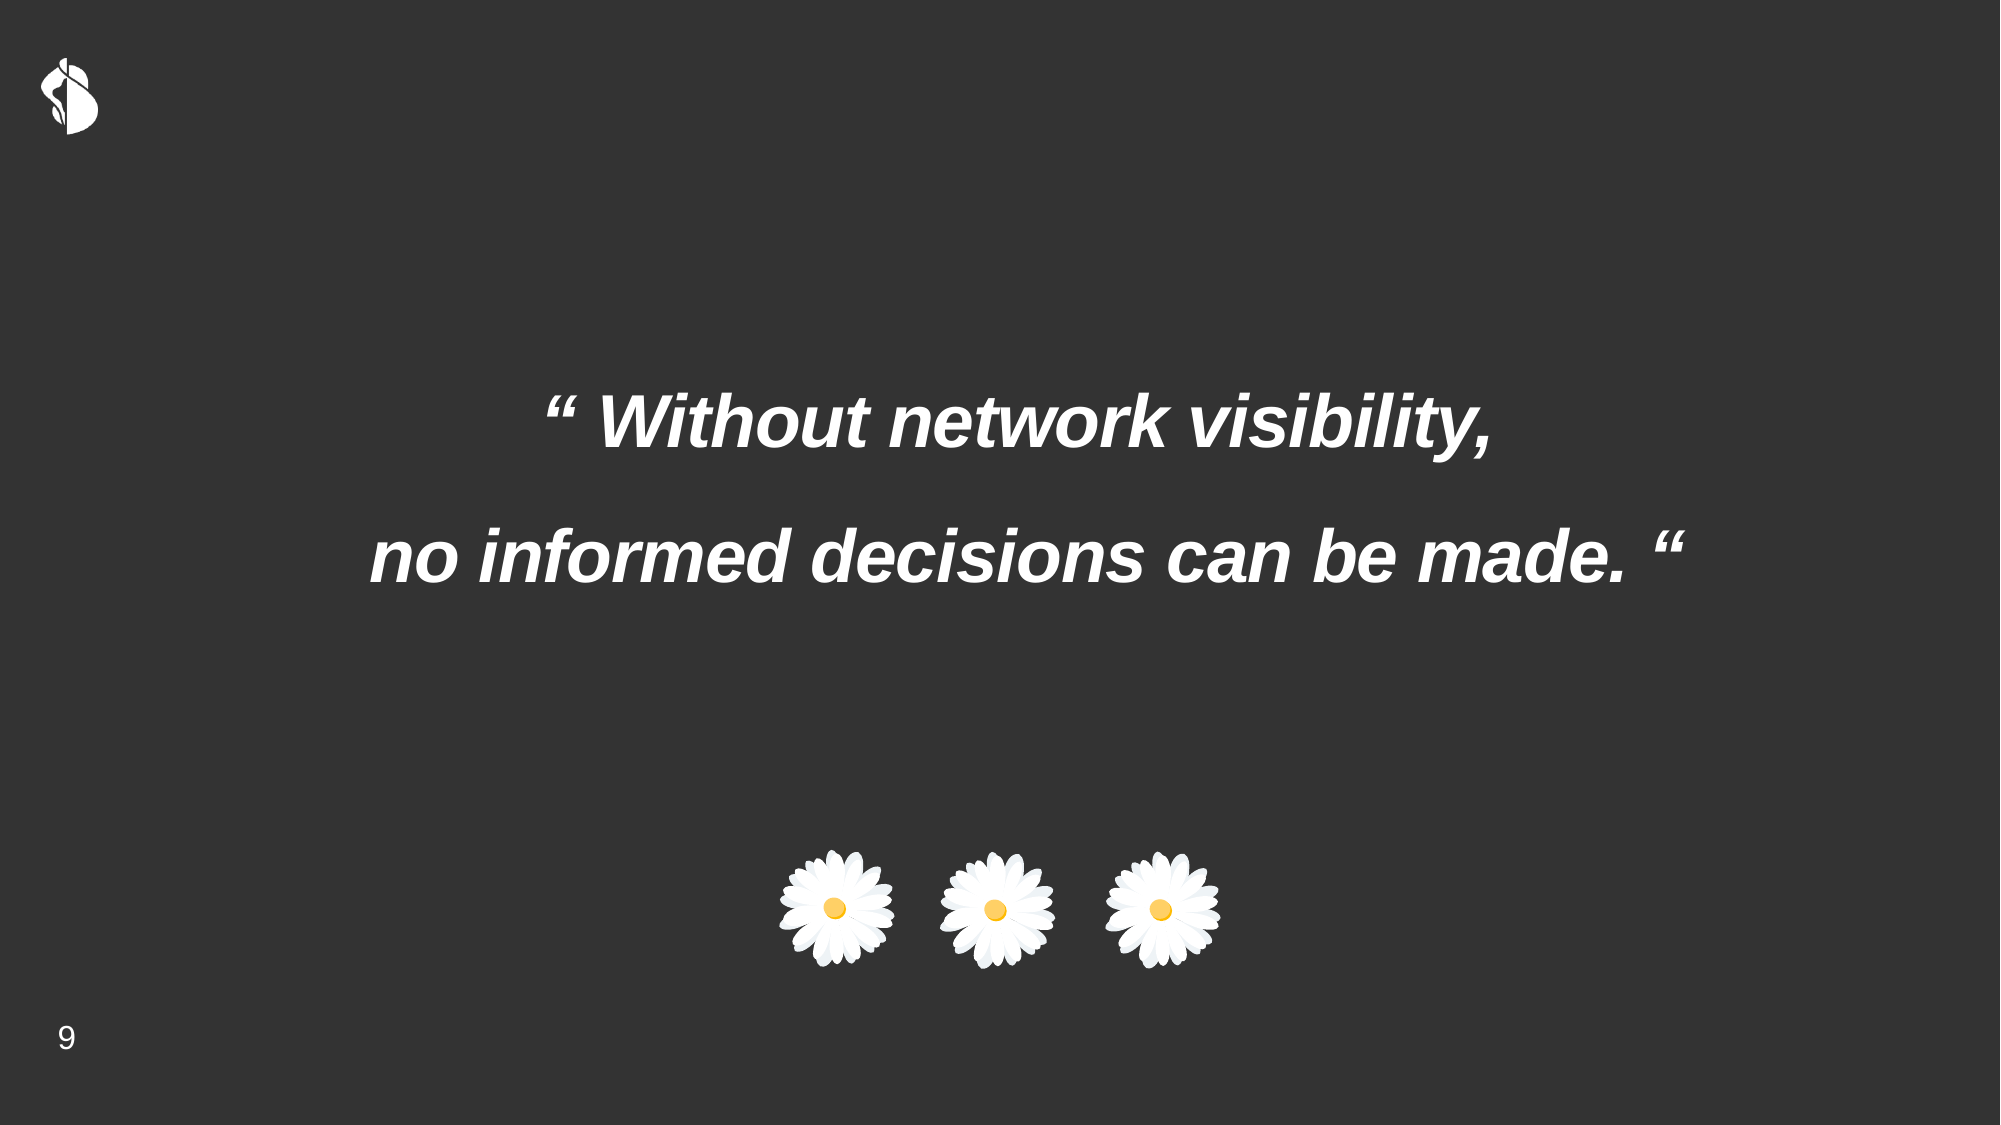

# “ Without network visibility, no informed decisions can be made. “

9